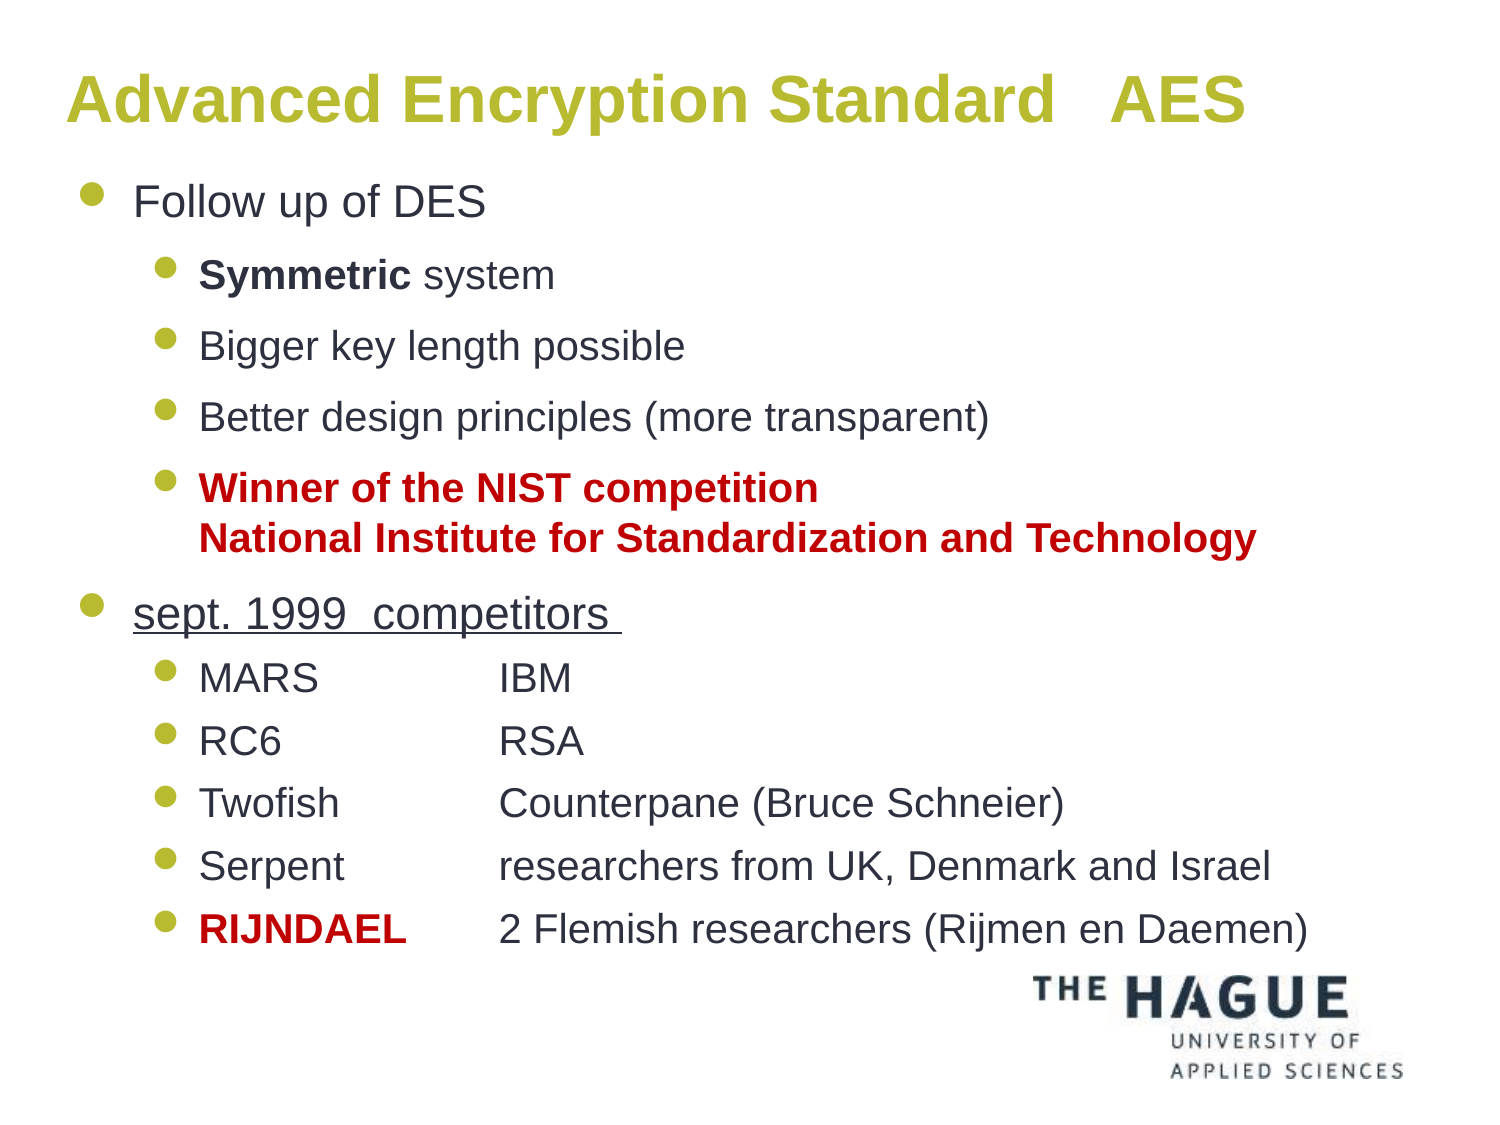

# Advanced Encryption Standard   AES

Follow up of DES
Symmetric system
Bigger key length possible
Better design principles (more transparent)
Winner of the NIST competition
National Institute for Standardization and Technology
sept. 1999  competitors
MARS		IBM
RC6		RSA
Twofish		Counterpane (Bruce Schneier)
Serpent		researchers from UK, Denmark and Israel
RIJNDAEL	2 Flemish researchers (Rijmen en Daemen)